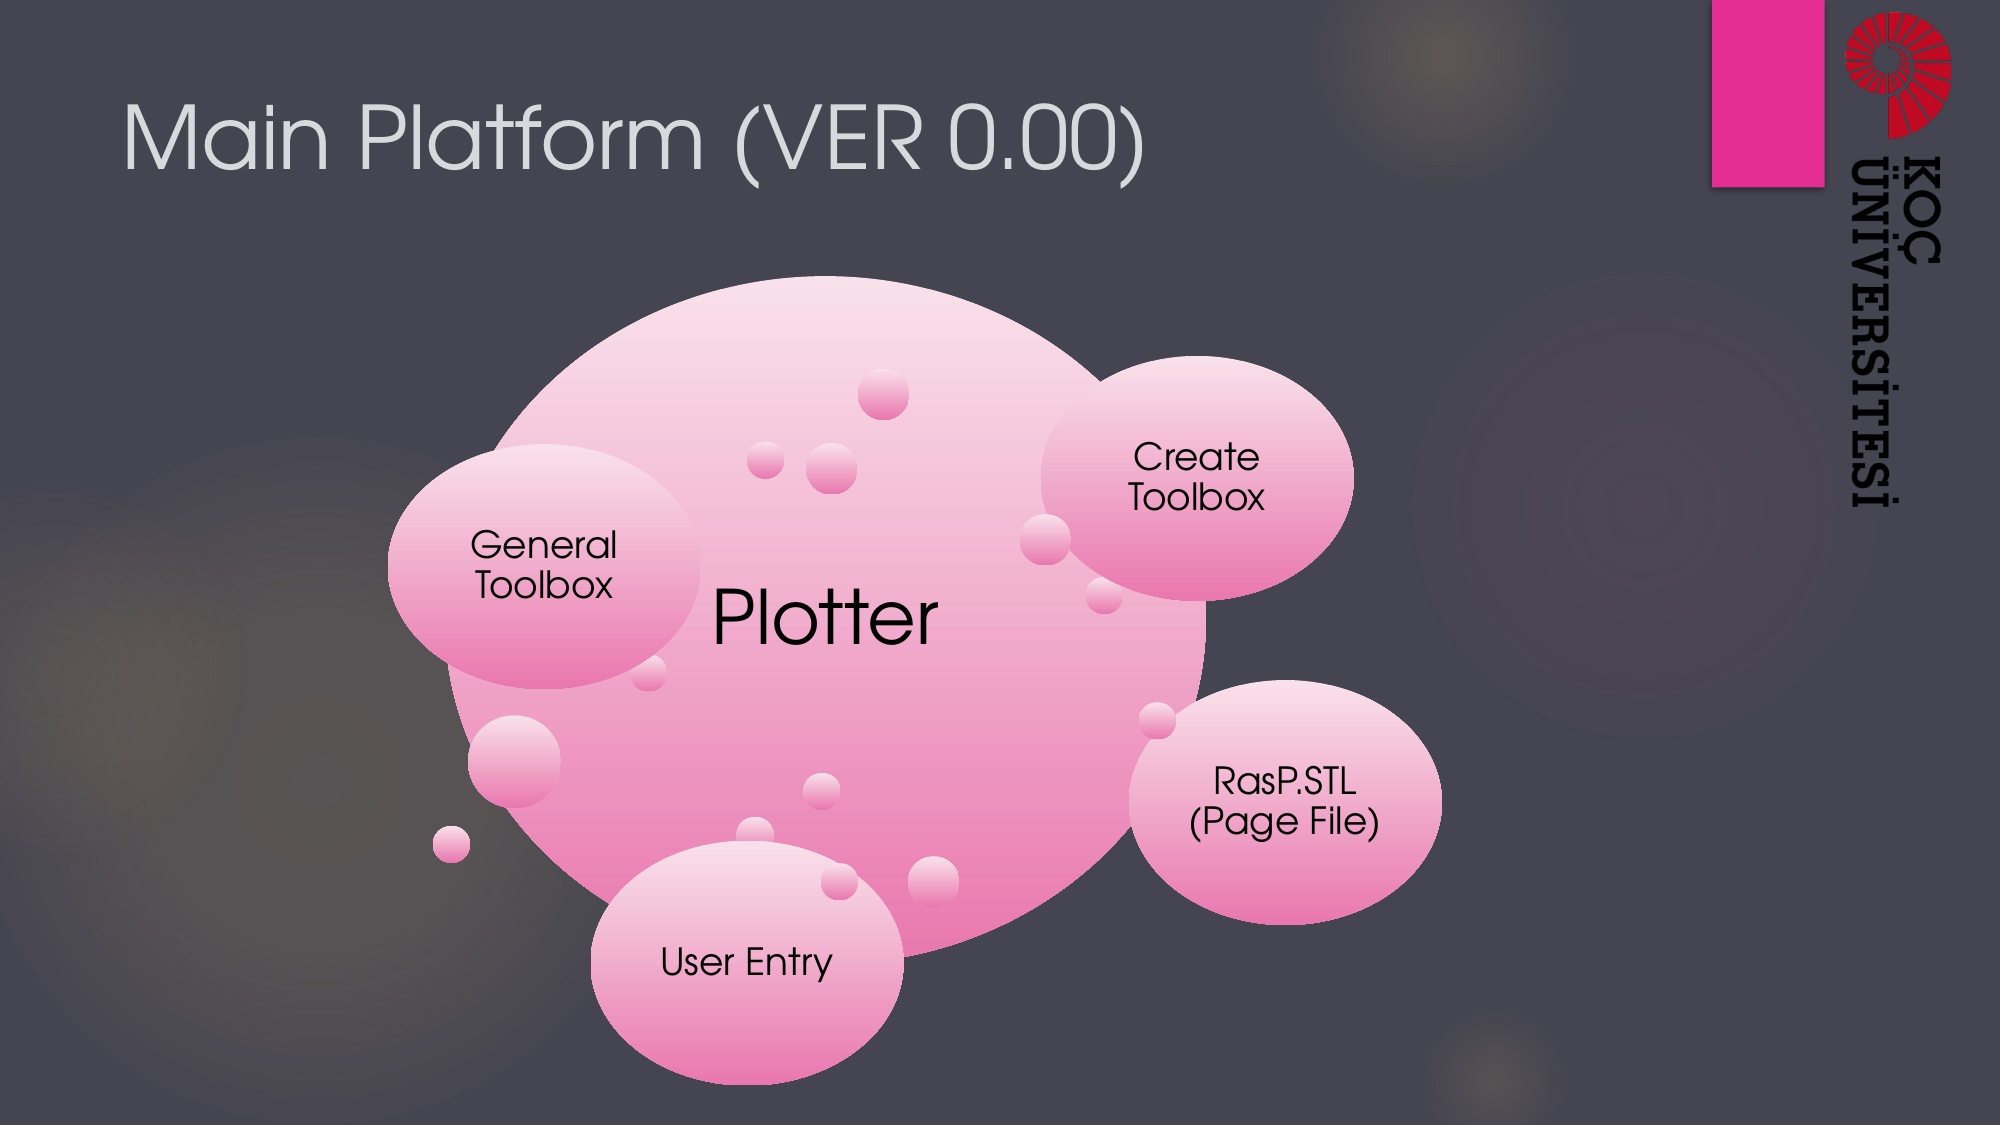

# Main Platform (VER 0.00)
Plotter
General Toolbox
Create Toolbox
RasP.STL
(Page File)
User Entry